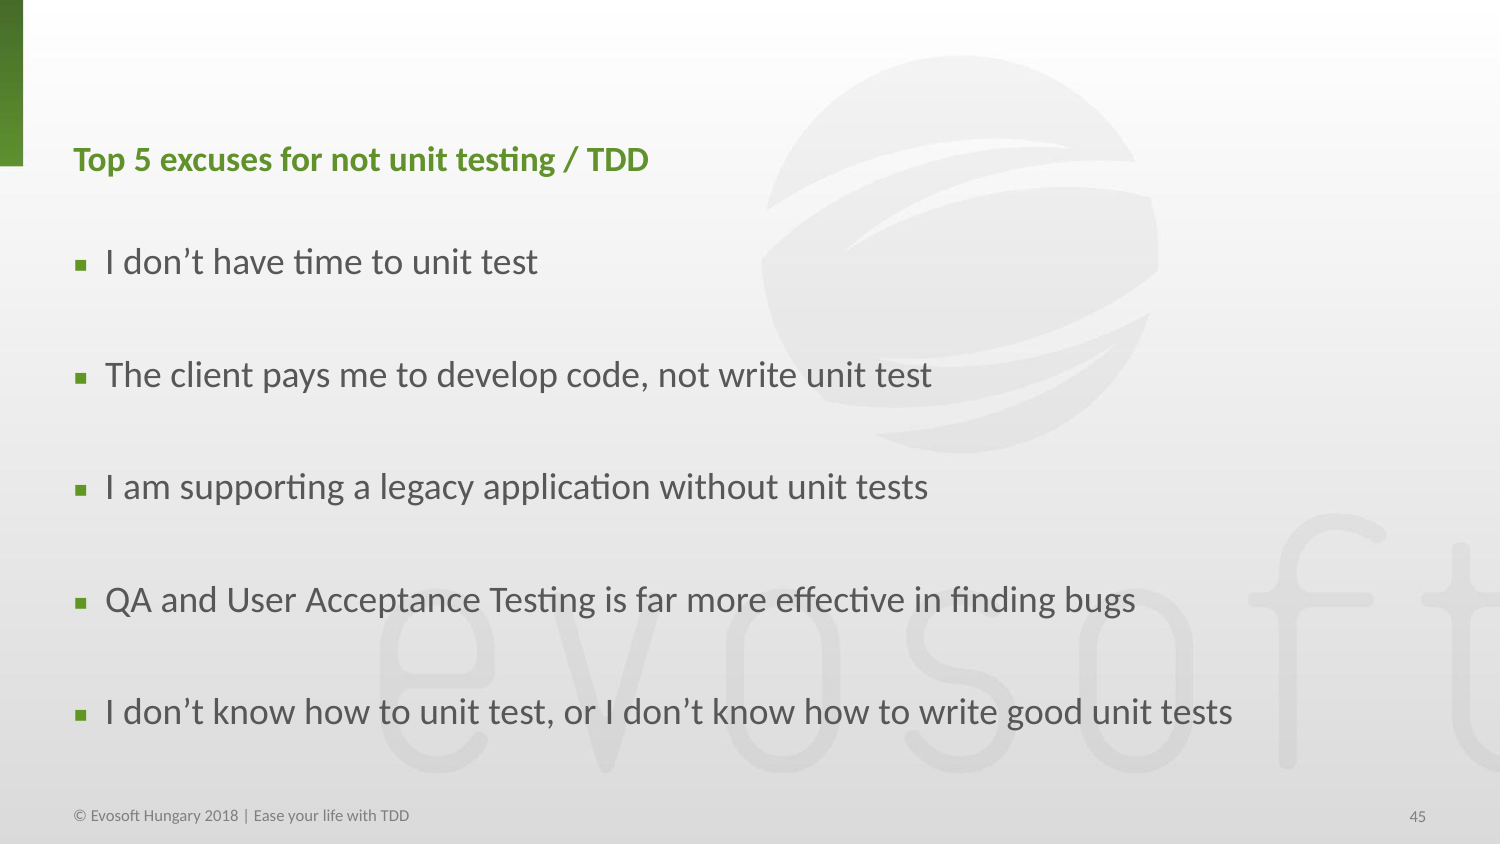

# Top 5 excuses for not unit testing / TDD
  I don’t have time to unit test

  The client pays me to develop code, not write unit test

  I am supporting a legacy application without unit tests

  QA and User Acceptance Testing is far more effective in finding bugs

  I don’t know how to unit test, or I don’t know how to write good unit tests